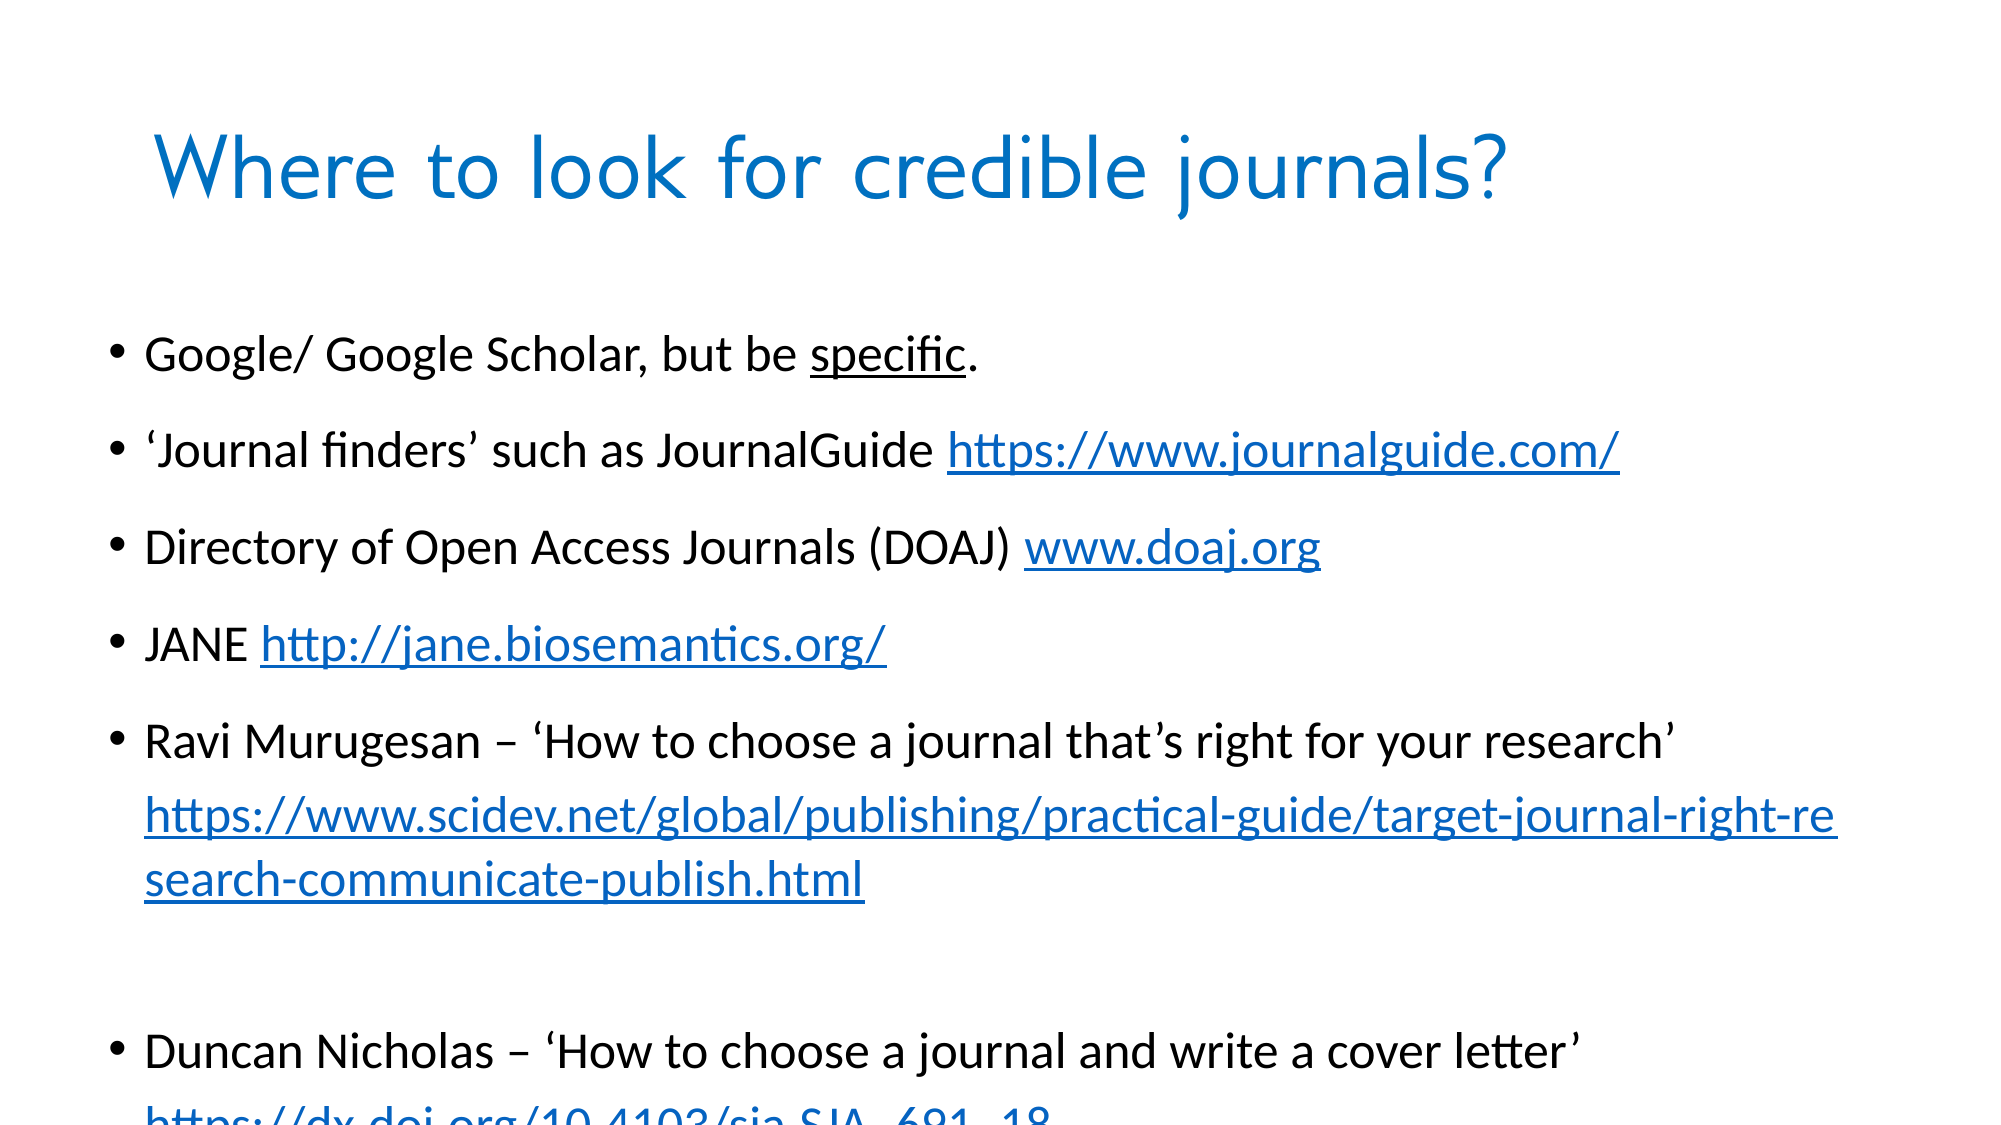

# Where to look for credible journals?
Google/ Google Scholar, but be specific.
‘Journal finders’ such as JournalGuide https://www.journalguide.com/
Directory of Open Access Journals (DOAJ) www.doaj.org
JANE http://jane.biosemantics.org/
Ravi Murugesan – ‘How to choose a journal that’s right for your research’ https://www.scidev.net/global/publishing/practical-guide/target-journal-right-research-communicate-publish.html
Duncan Nicholas – ‘How to choose a journal and write a cover letter’
https://dx.doi.org/10.4103/sja.SJA_691_18